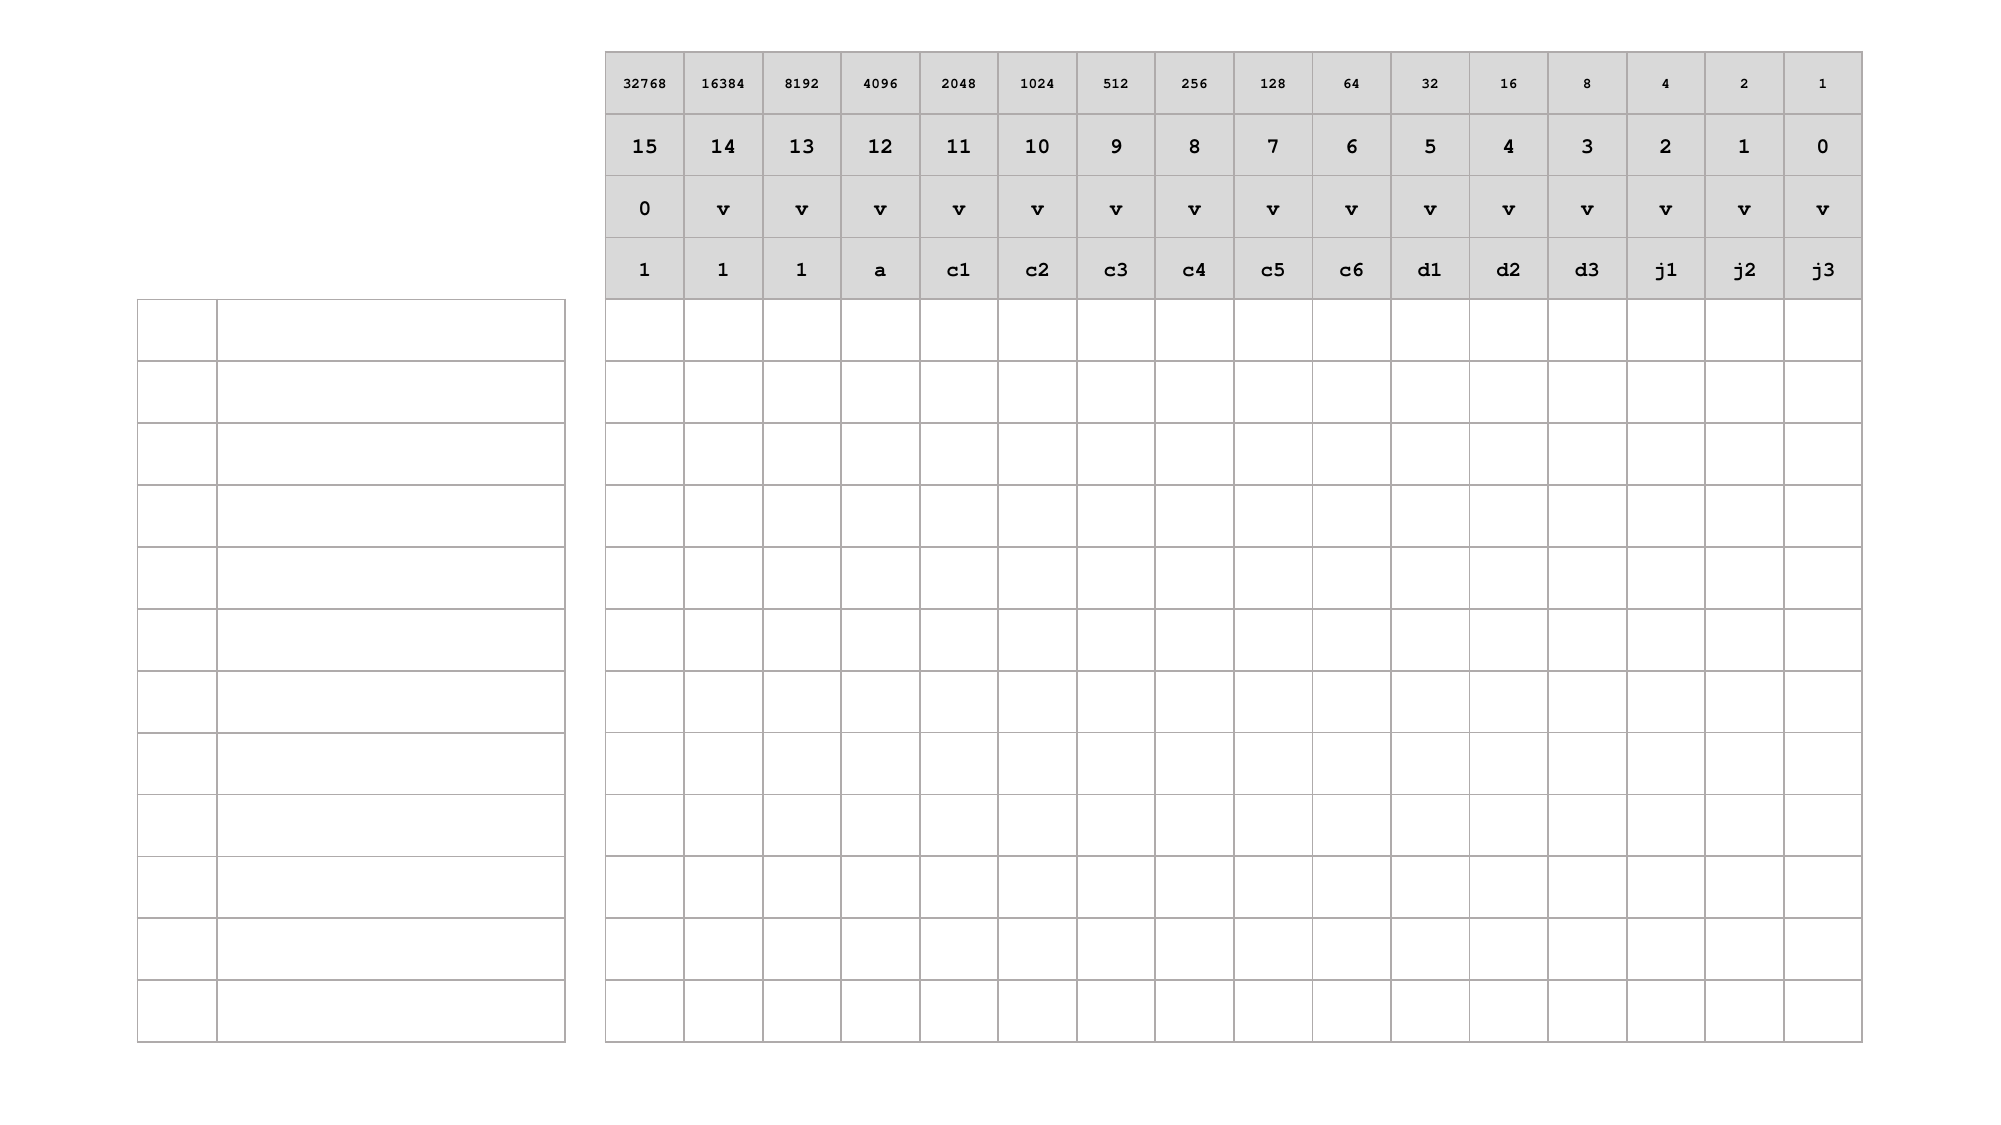

| 32768 | 16384 | 8192 | 4096 | 2048 | 1024 | 512 | 256 | 128 | 64 | 32 | 16 | 8 | 4 | 2 | 1 |
| --- | --- | --- | --- | --- | --- | --- | --- | --- | --- | --- | --- | --- | --- | --- | --- |
| 15 | 14 | 13 | 12 | 11 | 10 | 9 | 8 | 7 | 6 | 5 | 4 | 3 | 2 | 1 | 0 |
| 0 | v | v | v | v | v | v | v | v | v | v | v | v | v | v | v |
| 1 | 1 | 1 | a | c1 | c2 | c3 | c4 | c5 | c6 | d1 | d2 | d3 | j1 | j2 | j3 |
|  |  |  |  |  |  |  |  |  |  |  |  |  |  |  |  |
|  |  |  |  |  |  |  |  |  |  |  |  |  |  |  |  |
|  |  |  |  |  |  |  |  |  |  |  |  |  |  |  |  |
|  |  |  |  |  |  |  |  |  |  |  |  |  |  |  |  |
|  |  |  |  |  |  |  |  |  |  |  |  |  |  |  |  |
|  |  |  |  |  |  |  |  |  |  |  |  |  |  |  |  |
|  |  |  |  |  |  |  |  |  |  |  |  |  |  |  |  |
|  |  |  |  |  |  |  |  |  |  |  |  |  |  |  |  |
|  |  |  |  |  |  |  |  |  |  |  |  |  |  |  |  |
|  |  |  |  |  |  |  |  |  |  |  |  |  |  |  |  |
|  |  |  |  |  |  |  |  |  |  |  |  |  |  |  |  |
|  |  |  |  |  |  |  |  |  |  |  |  |  |  |  |  |
|  |  |
| --- | --- |
|  |  |
|  |  |
|  |  |
|  |  |
|  |  |
|  |  |
|  |  |
|  |  |
|  |  |
|  |  |
|  |  |